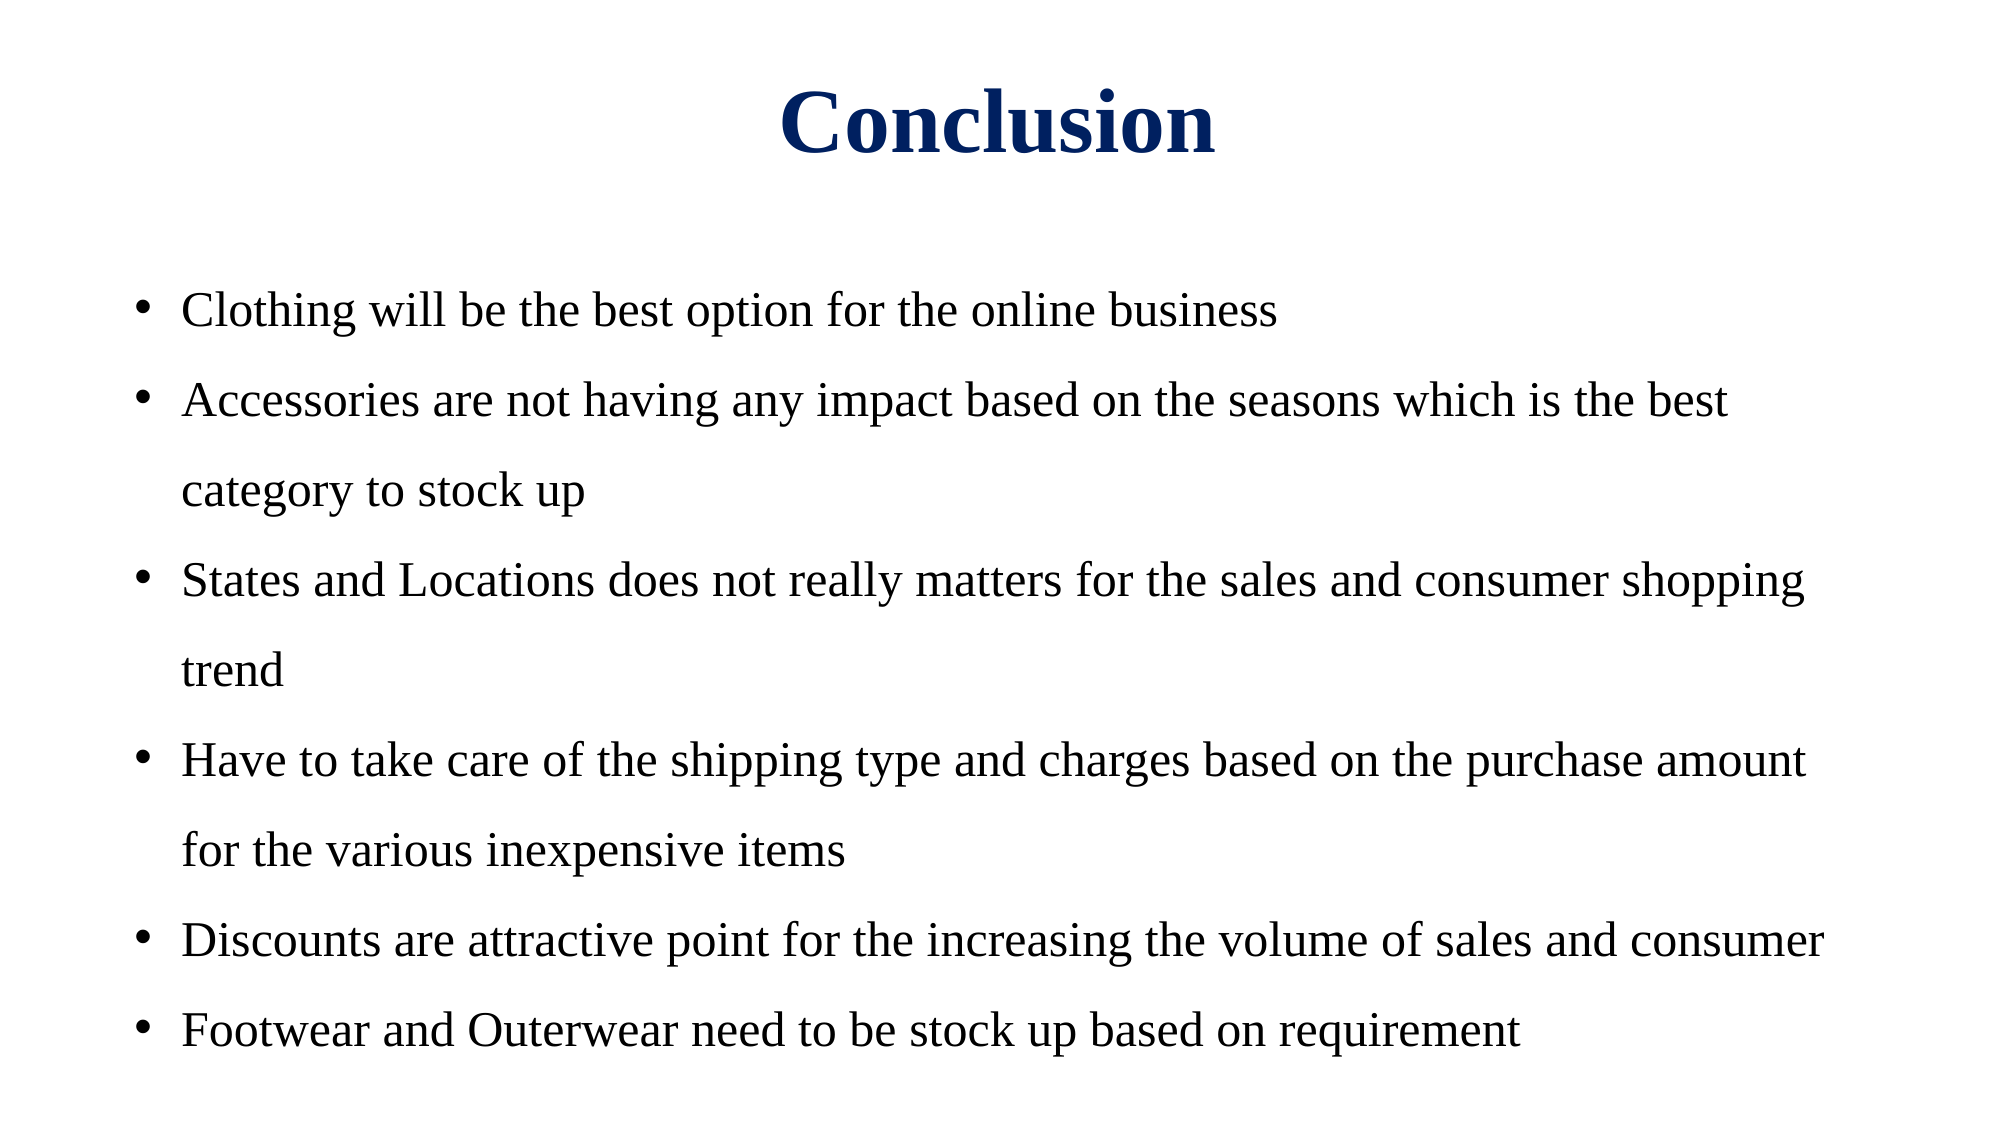

Conclusion
Clothing will be the best option for the online business
Accessories are not having any impact based on the seasons which is the best category to stock up
States and Locations does not really matters for the sales and consumer shopping trend
Have to take care of the shipping type and charges based on the purchase amount for the various inexpensive items
Discounts are attractive point for the increasing the volume of sales and consumer
Footwear and Outerwear need to be stock up based on requirement